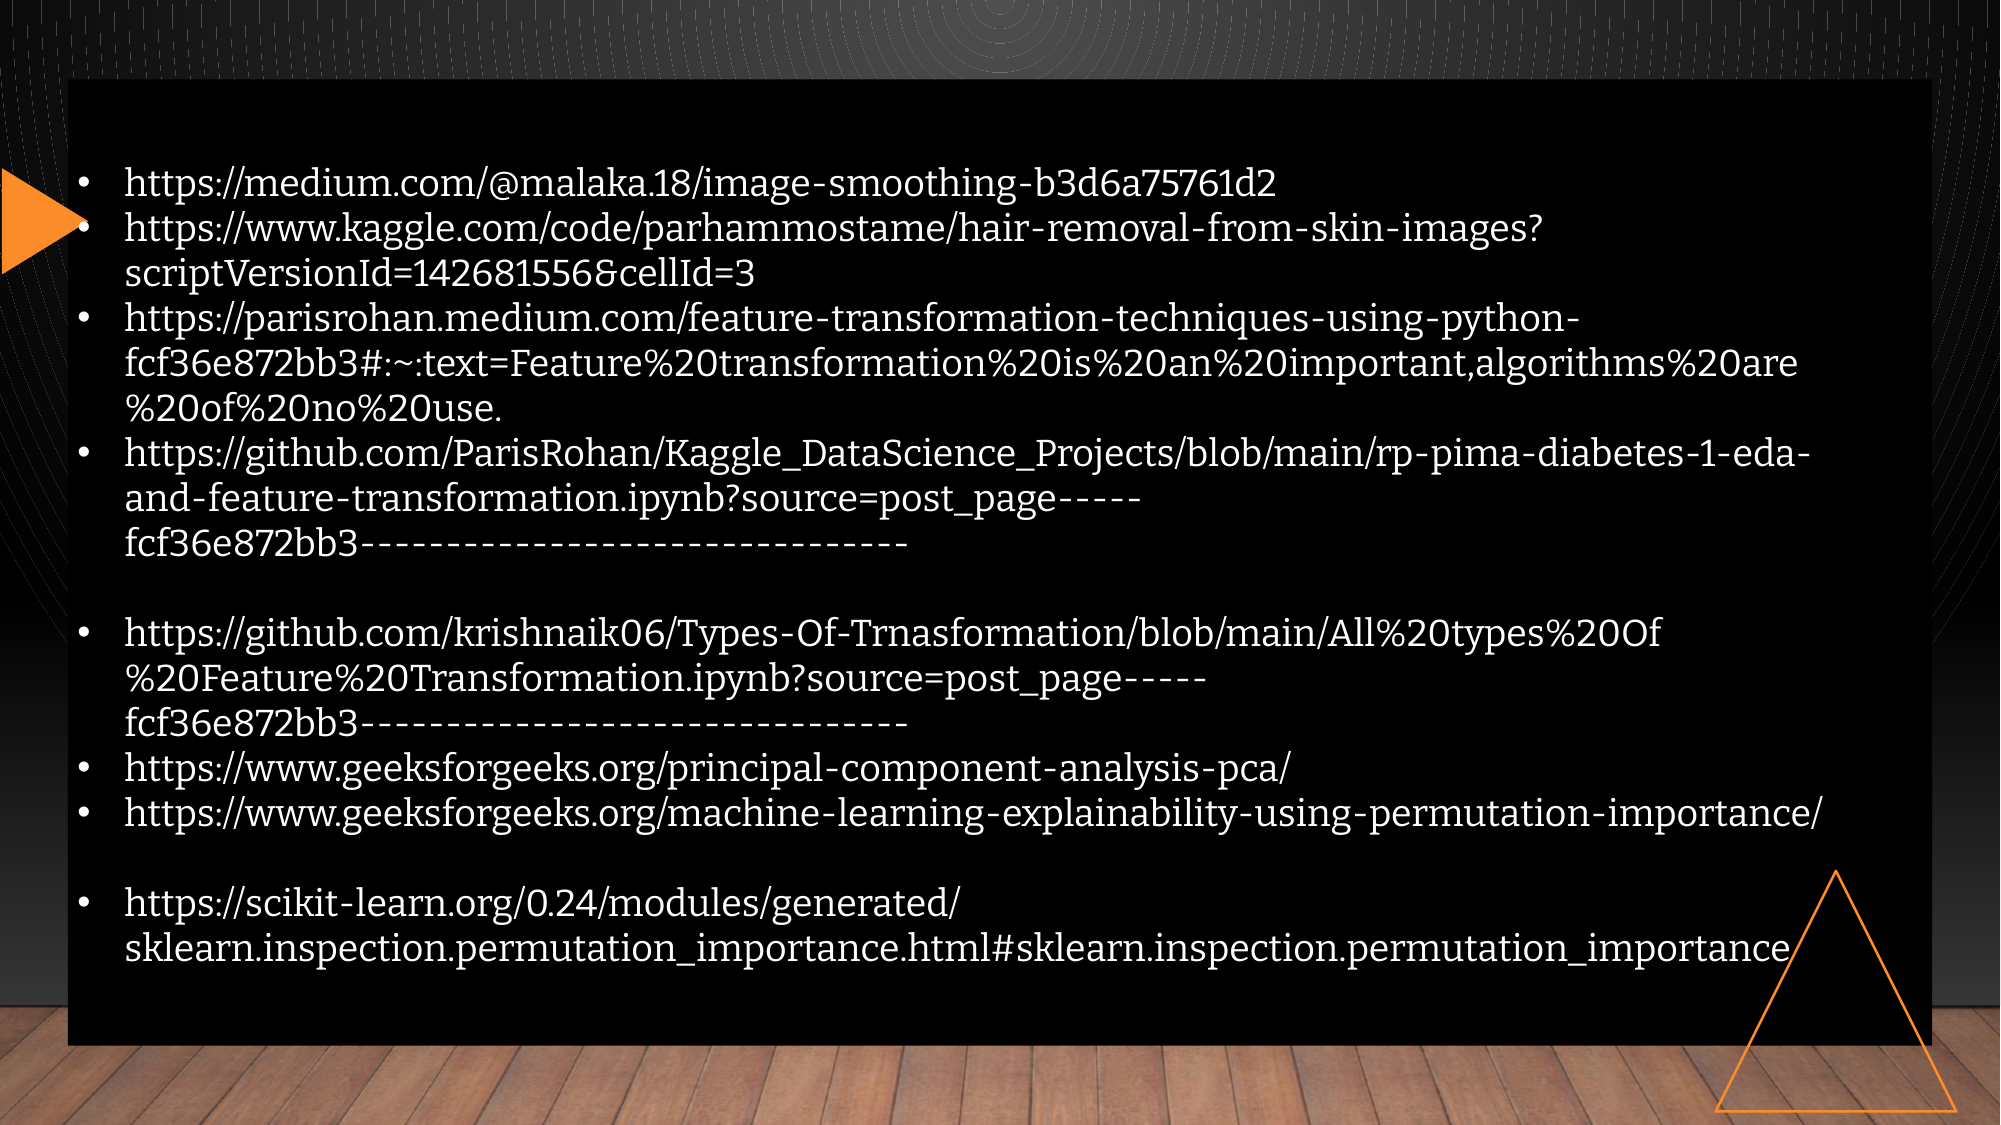

https://medium.com/@malaka.18/image-smoothing-b3d6a75761d2
https://www.kaggle.com/code/parhammostame/hair-removal-from-skin-images?scriptVersionId=142681556&cellId=3
https://parisrohan.medium.com/feature-transformation-techniques-using-python-fcf36e872bb3#:~:text=Feature%20transformation%20is%20an%20important,algorithms%20are%20of%20no%20use.
https://github.com/ParisRohan/Kaggle_DataScience_Projects/blob/main/rp-pima-diabetes-1-eda-and-feature-transformation.ipynb?source=post_page-----fcf36e872bb3--------------------------------

https://github.com/krishnaik06/Types-Of-Trnasformation/blob/main/All%20types%20Of%20Feature%20Transformation.ipynb?source=post_page-----fcf36e872bb3--------------------------------
https://www.geeksforgeeks.org/principal-component-analysis-pca/
https://www.geeksforgeeks.org/machine-learning-explainability-using-permutation-importance/

https://scikit-learn.org/0.24/modules/generated/sklearn.inspection.permutation_importance.html#sklearn.inspection.permutation_importance